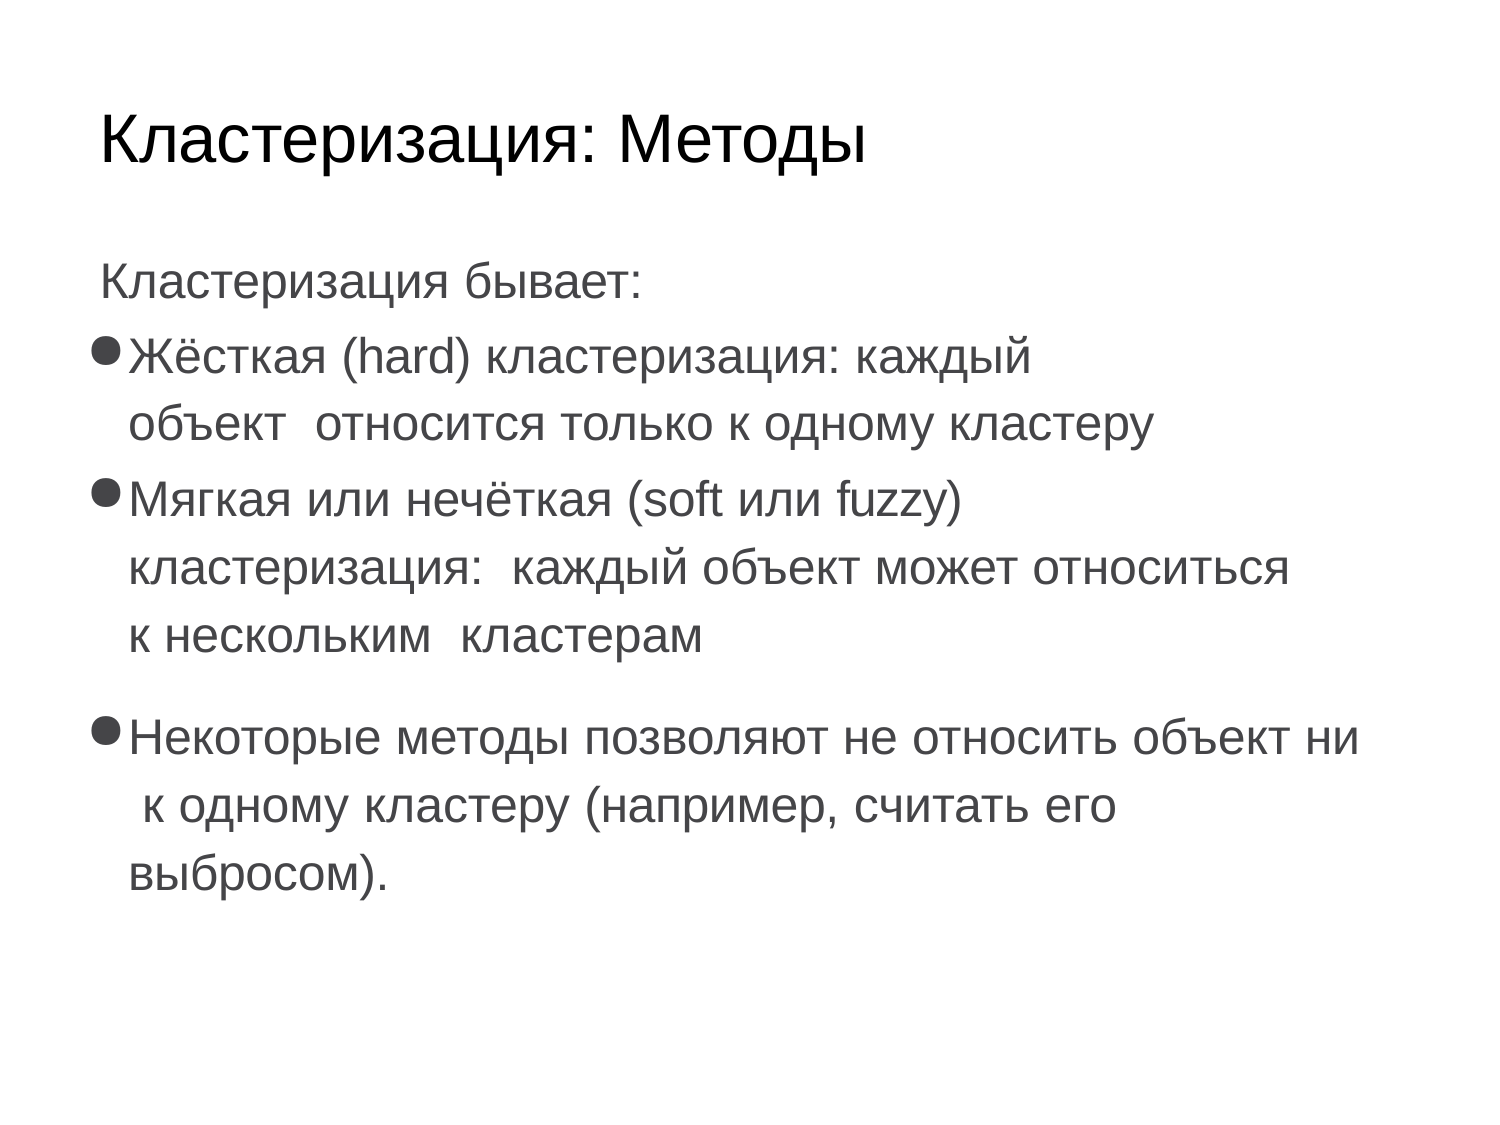

# Кластеризация: Методы
Кластеризация бывает:
Жёсткая (hard) кластеризация: каждый объект  относится только к одному кластеру
Мягкая или нечёткая (soft или fuzzy) кластеризация:  каждый объект может относиться к нескольким  кластерам
Некоторые методы позволяют не относить объект ни  к одному кластеру (например, считать его  выбросом).